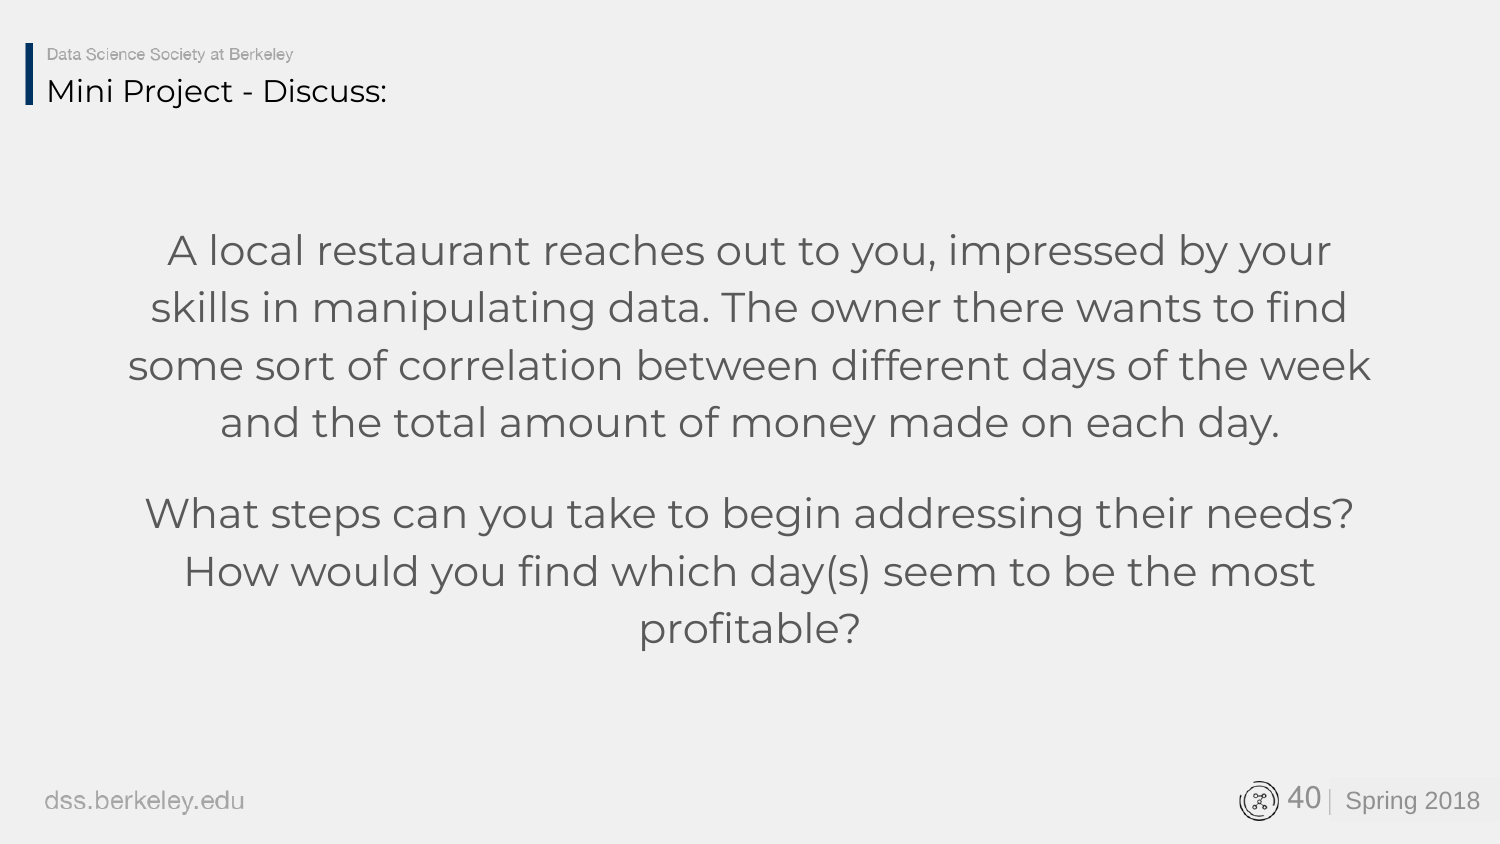

Mini Project - Discuss:
A local restaurant reaches out to you, impressed by your skills in manipulating data. The owner there wants to find some sort of correlation between different days of the week and the total amount of money made on each day.
What steps can you take to begin addressing their needs? How would you find which day(s) seem to be the most profitable?
40
Spring 2018